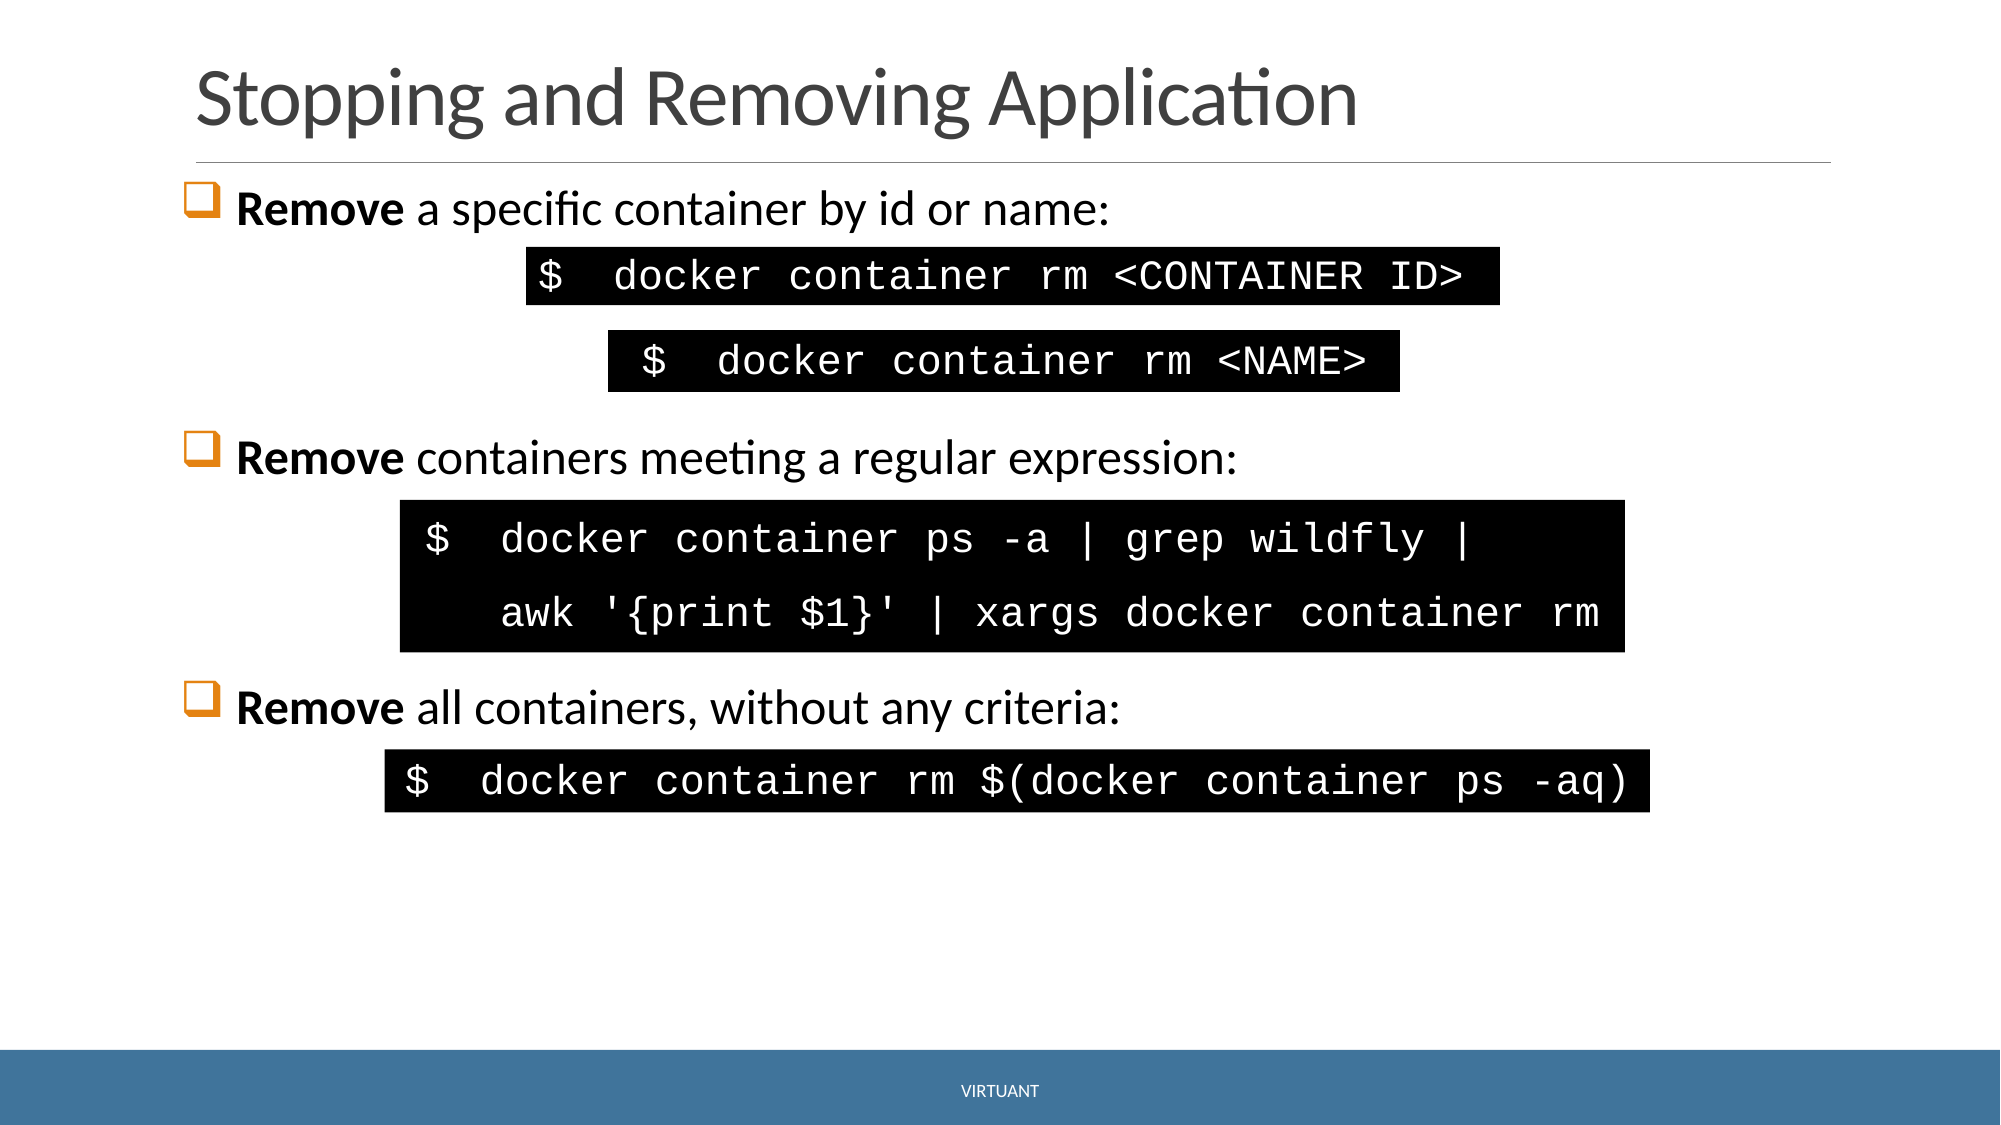

# Stopping and Removing Application
 Remove a specific container by id or name:

 Remove containers meeting a regular expression:

 Remove all containers, without any criteria:

$  docker container rm <CONTAINER ID>
$  docker container rm <NAME>
 $  docker container ps -a | grep wildfly |
    awk '{print $1}' | xargs docker container rm
$  docker container rm $(docker container ps -aq)
Virtuant